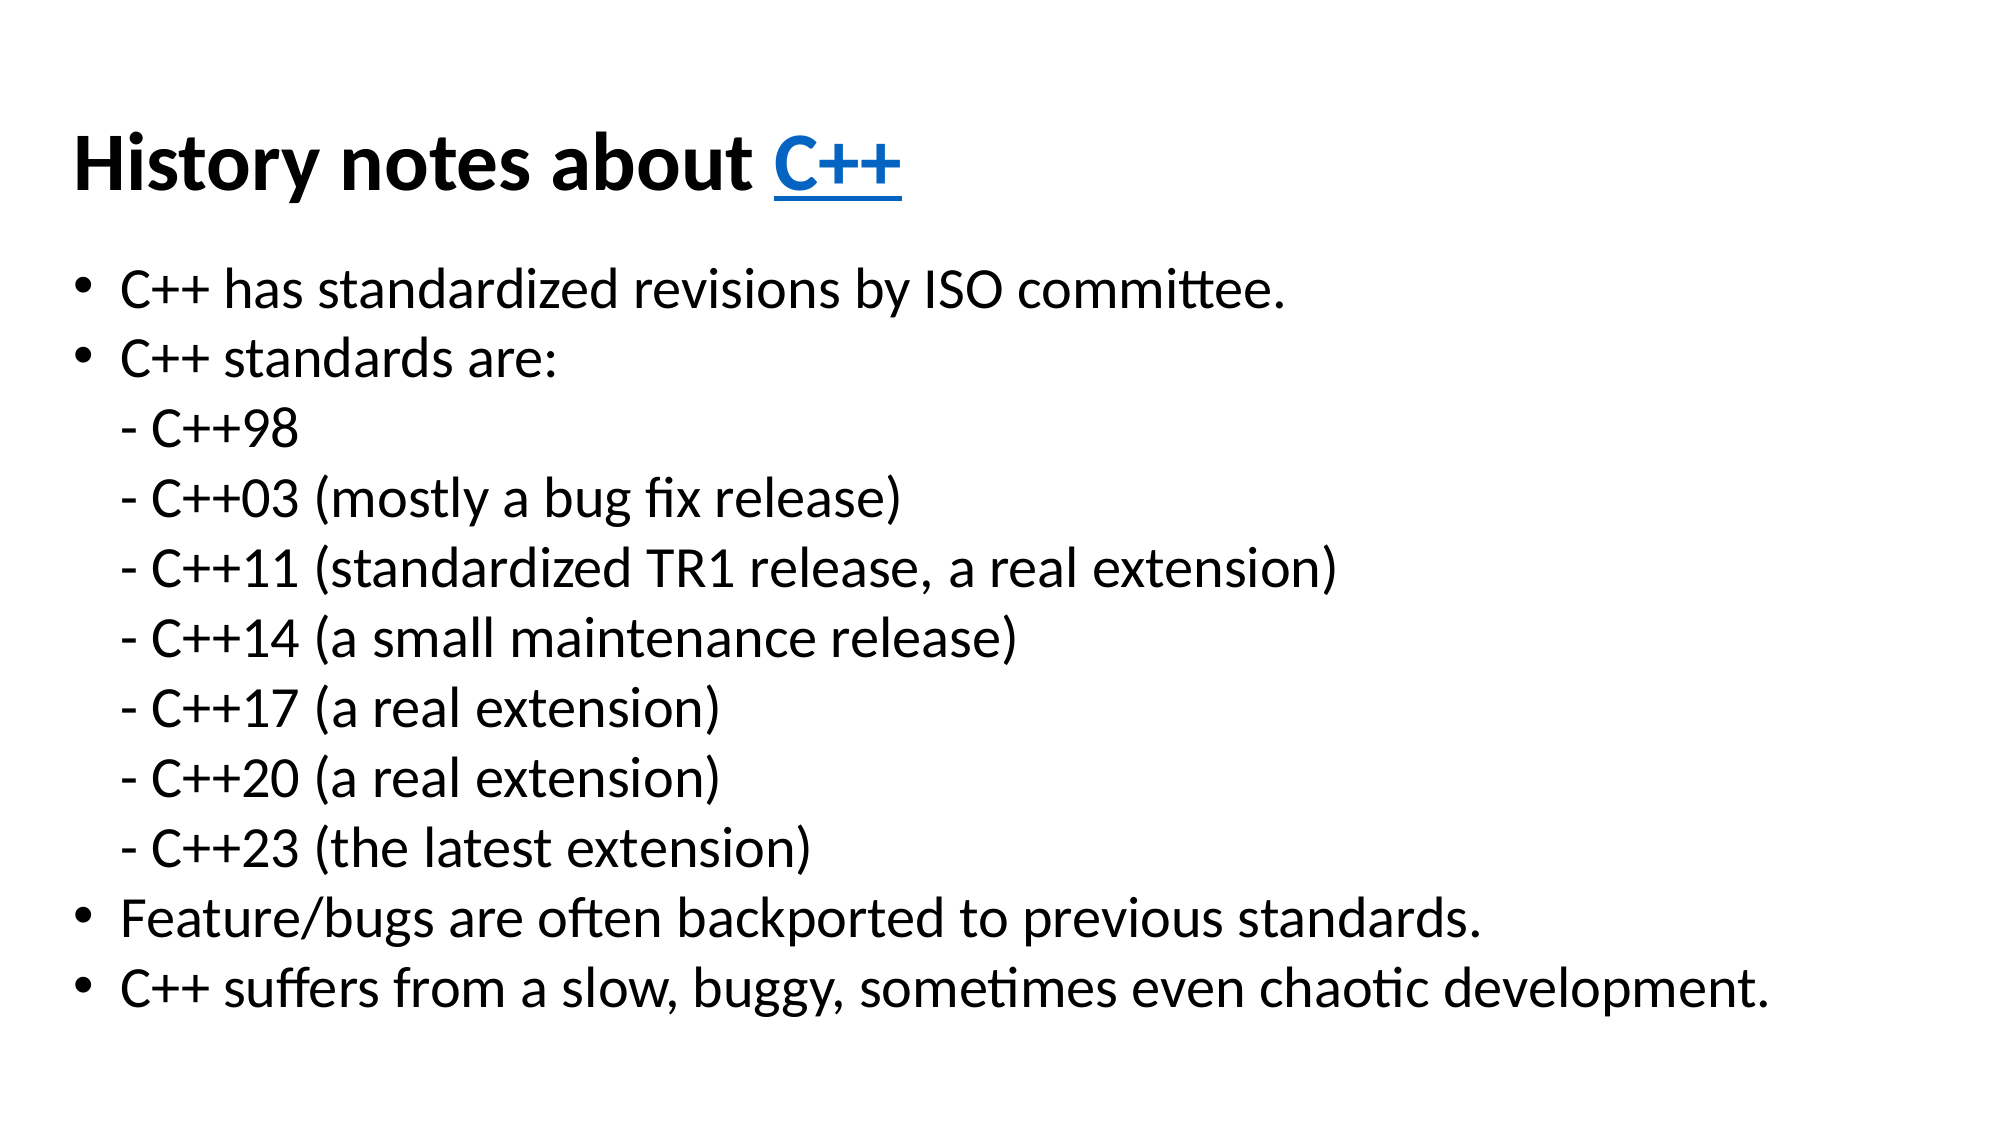

History notes about C++
C++ has standardized revisions by ISO committee.
C++ standards are:
- C++98
- C++03 (mostly a bug fix release)
- C++11 (standardized TR1 release, a real extension)
- C++14 (a small maintenance release)
- C++17 (a real extension)
- C++20 (a real extension)
- C++23 (the latest extension)
Feature/bugs are often backported to previous standards.
C++ suffers from a slow, buggy, sometimes even chaotic development.